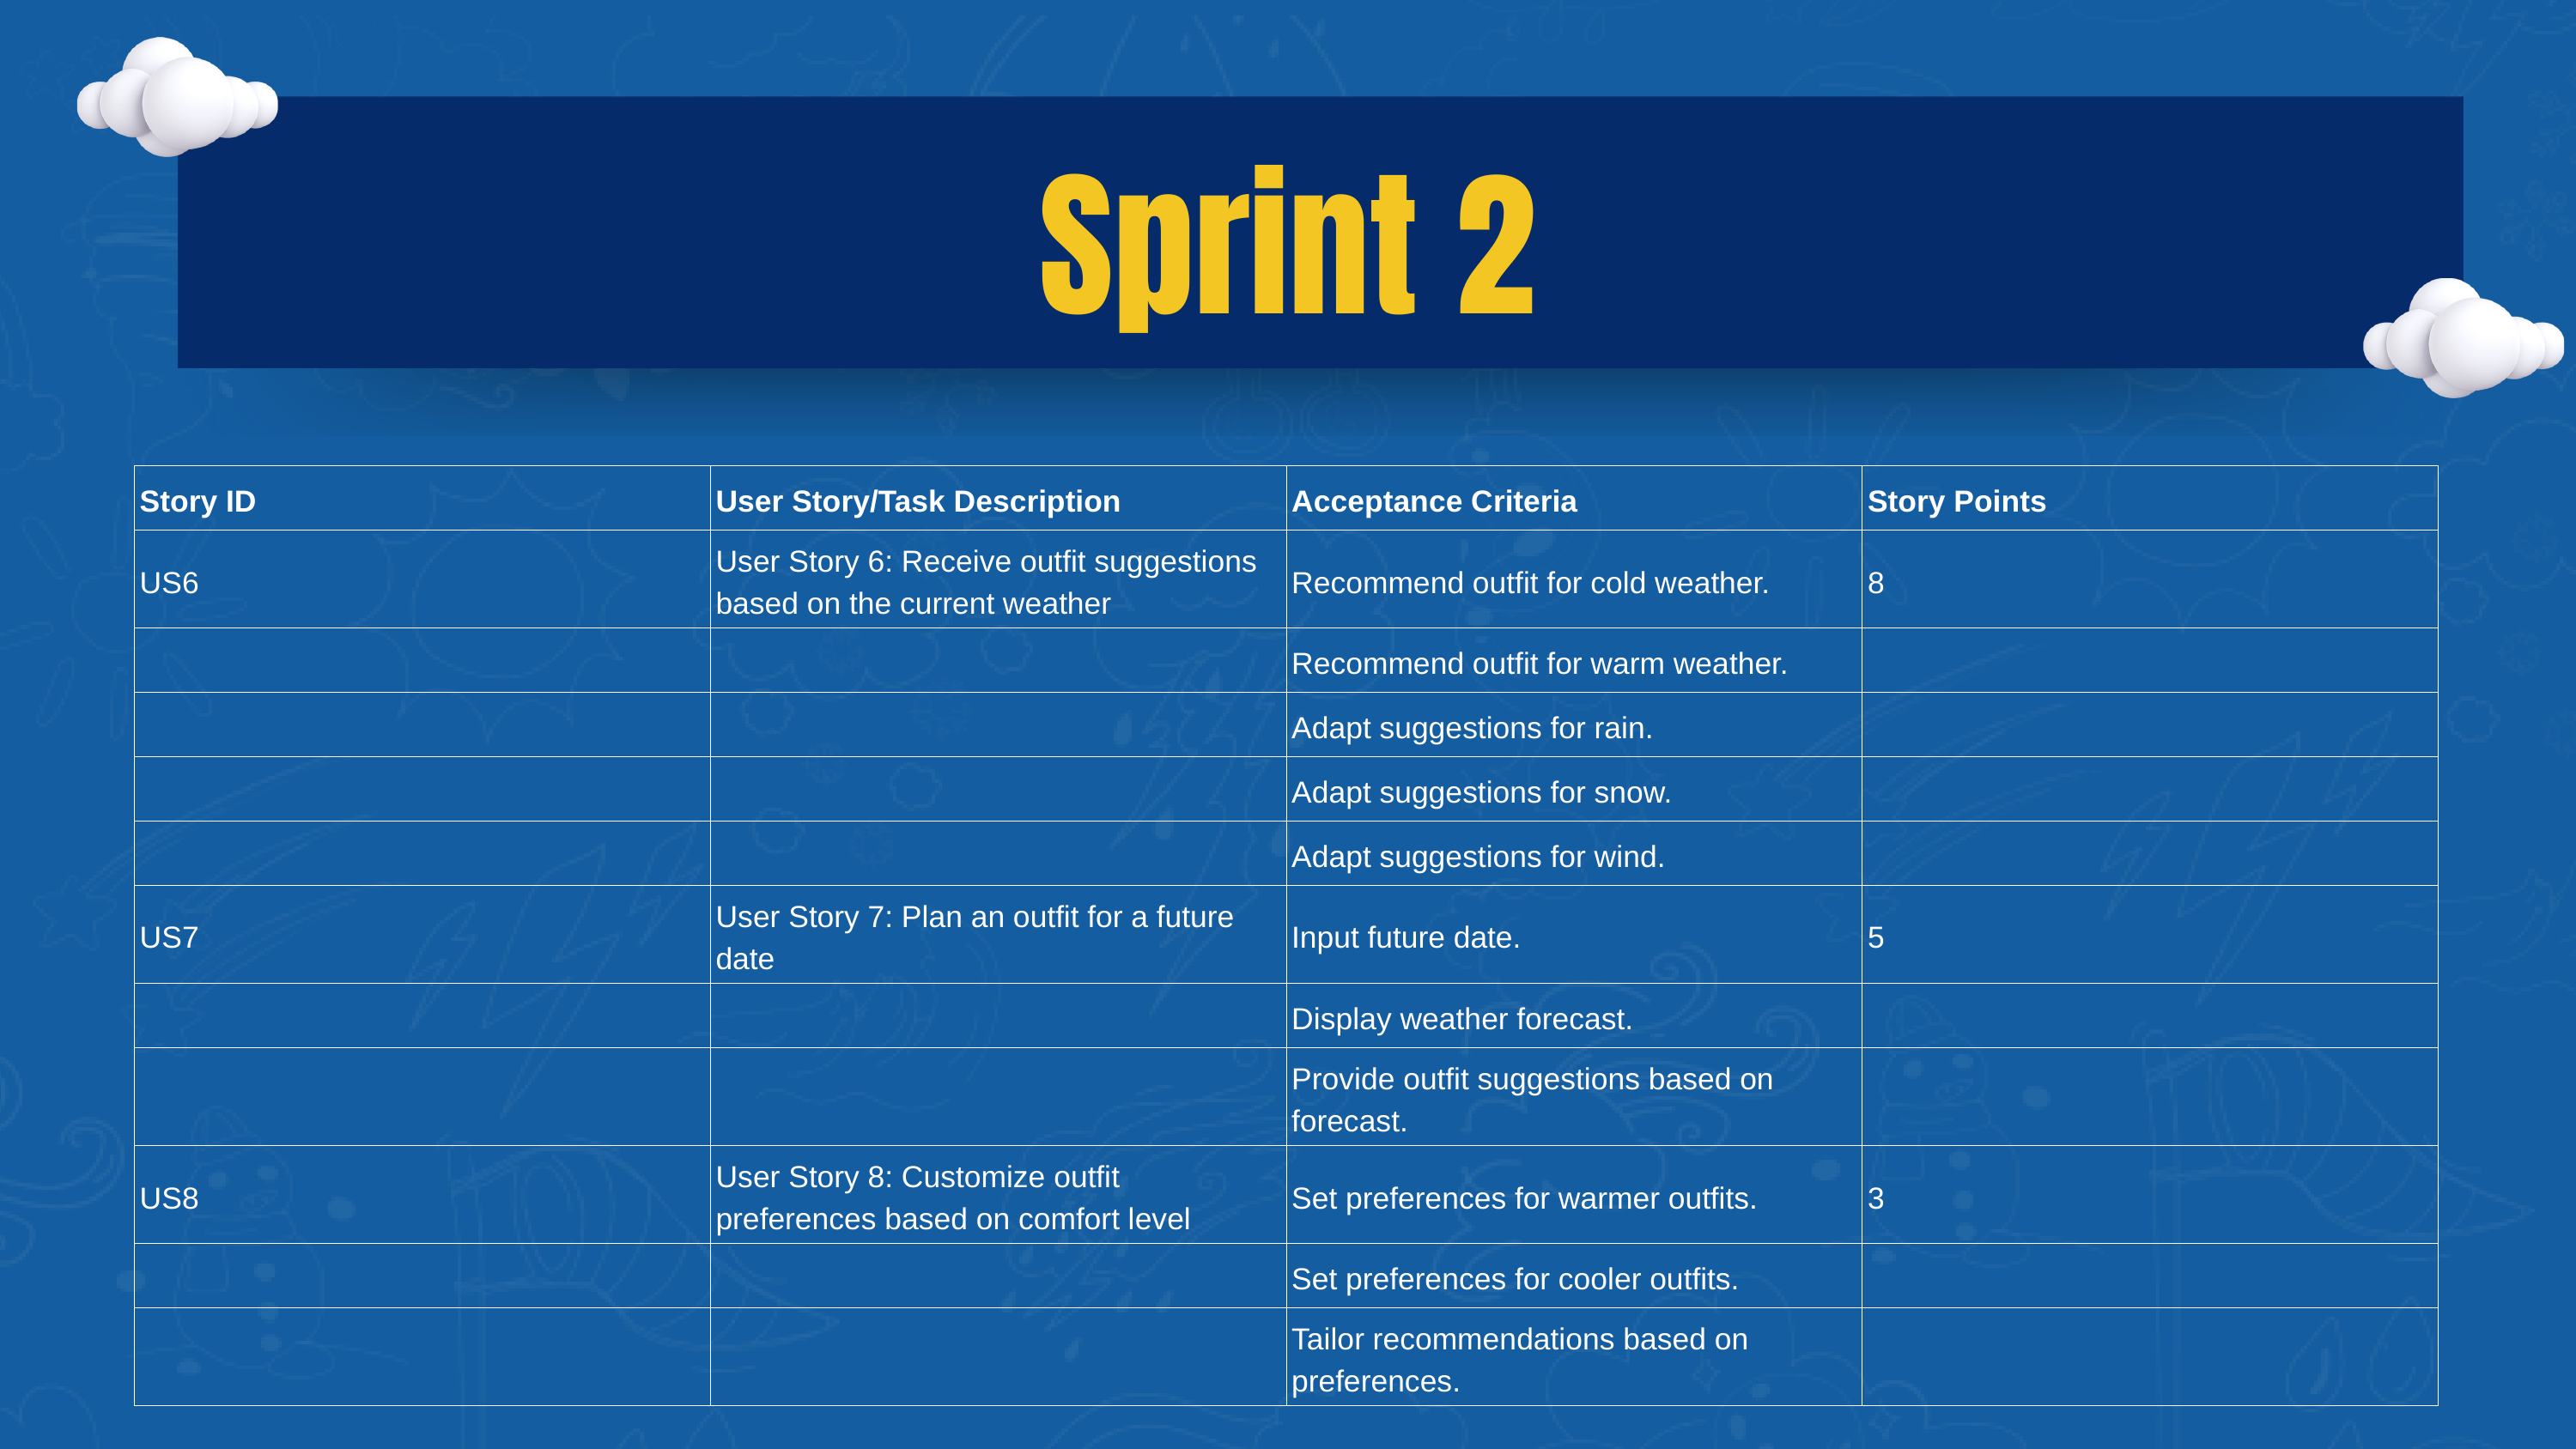

Sprint 2

| Story ID | User Story/Task Description | Acceptance Criteria | Story Points |
| --- | --- | --- | --- |
| US6 | User Story 6: Receive outfit suggestions based on the current weather | Recommend outfit for cold weather. | 8 |
|  |  | Recommend outfit for warm weather. |  |
|  |  | Adapt suggestions for rain. |  |
|  |  | Adapt suggestions for snow. |  |
|  |  | Adapt suggestions for wind. |  |
| US7 | User Story 7: Plan an outfit for a future date | Input future date. | 5 |
|  |  | Display weather forecast. |  |
|  |  | Provide outfit suggestions based on forecast. |  |
| US8 | User Story 8: Customize outfit preferences based on comfort level | Set preferences for warmer outfits. | 3 |
|  |  | Set preferences for cooler outfits. |  |
|  |  | Tailor recommendations based on preferences. |  |